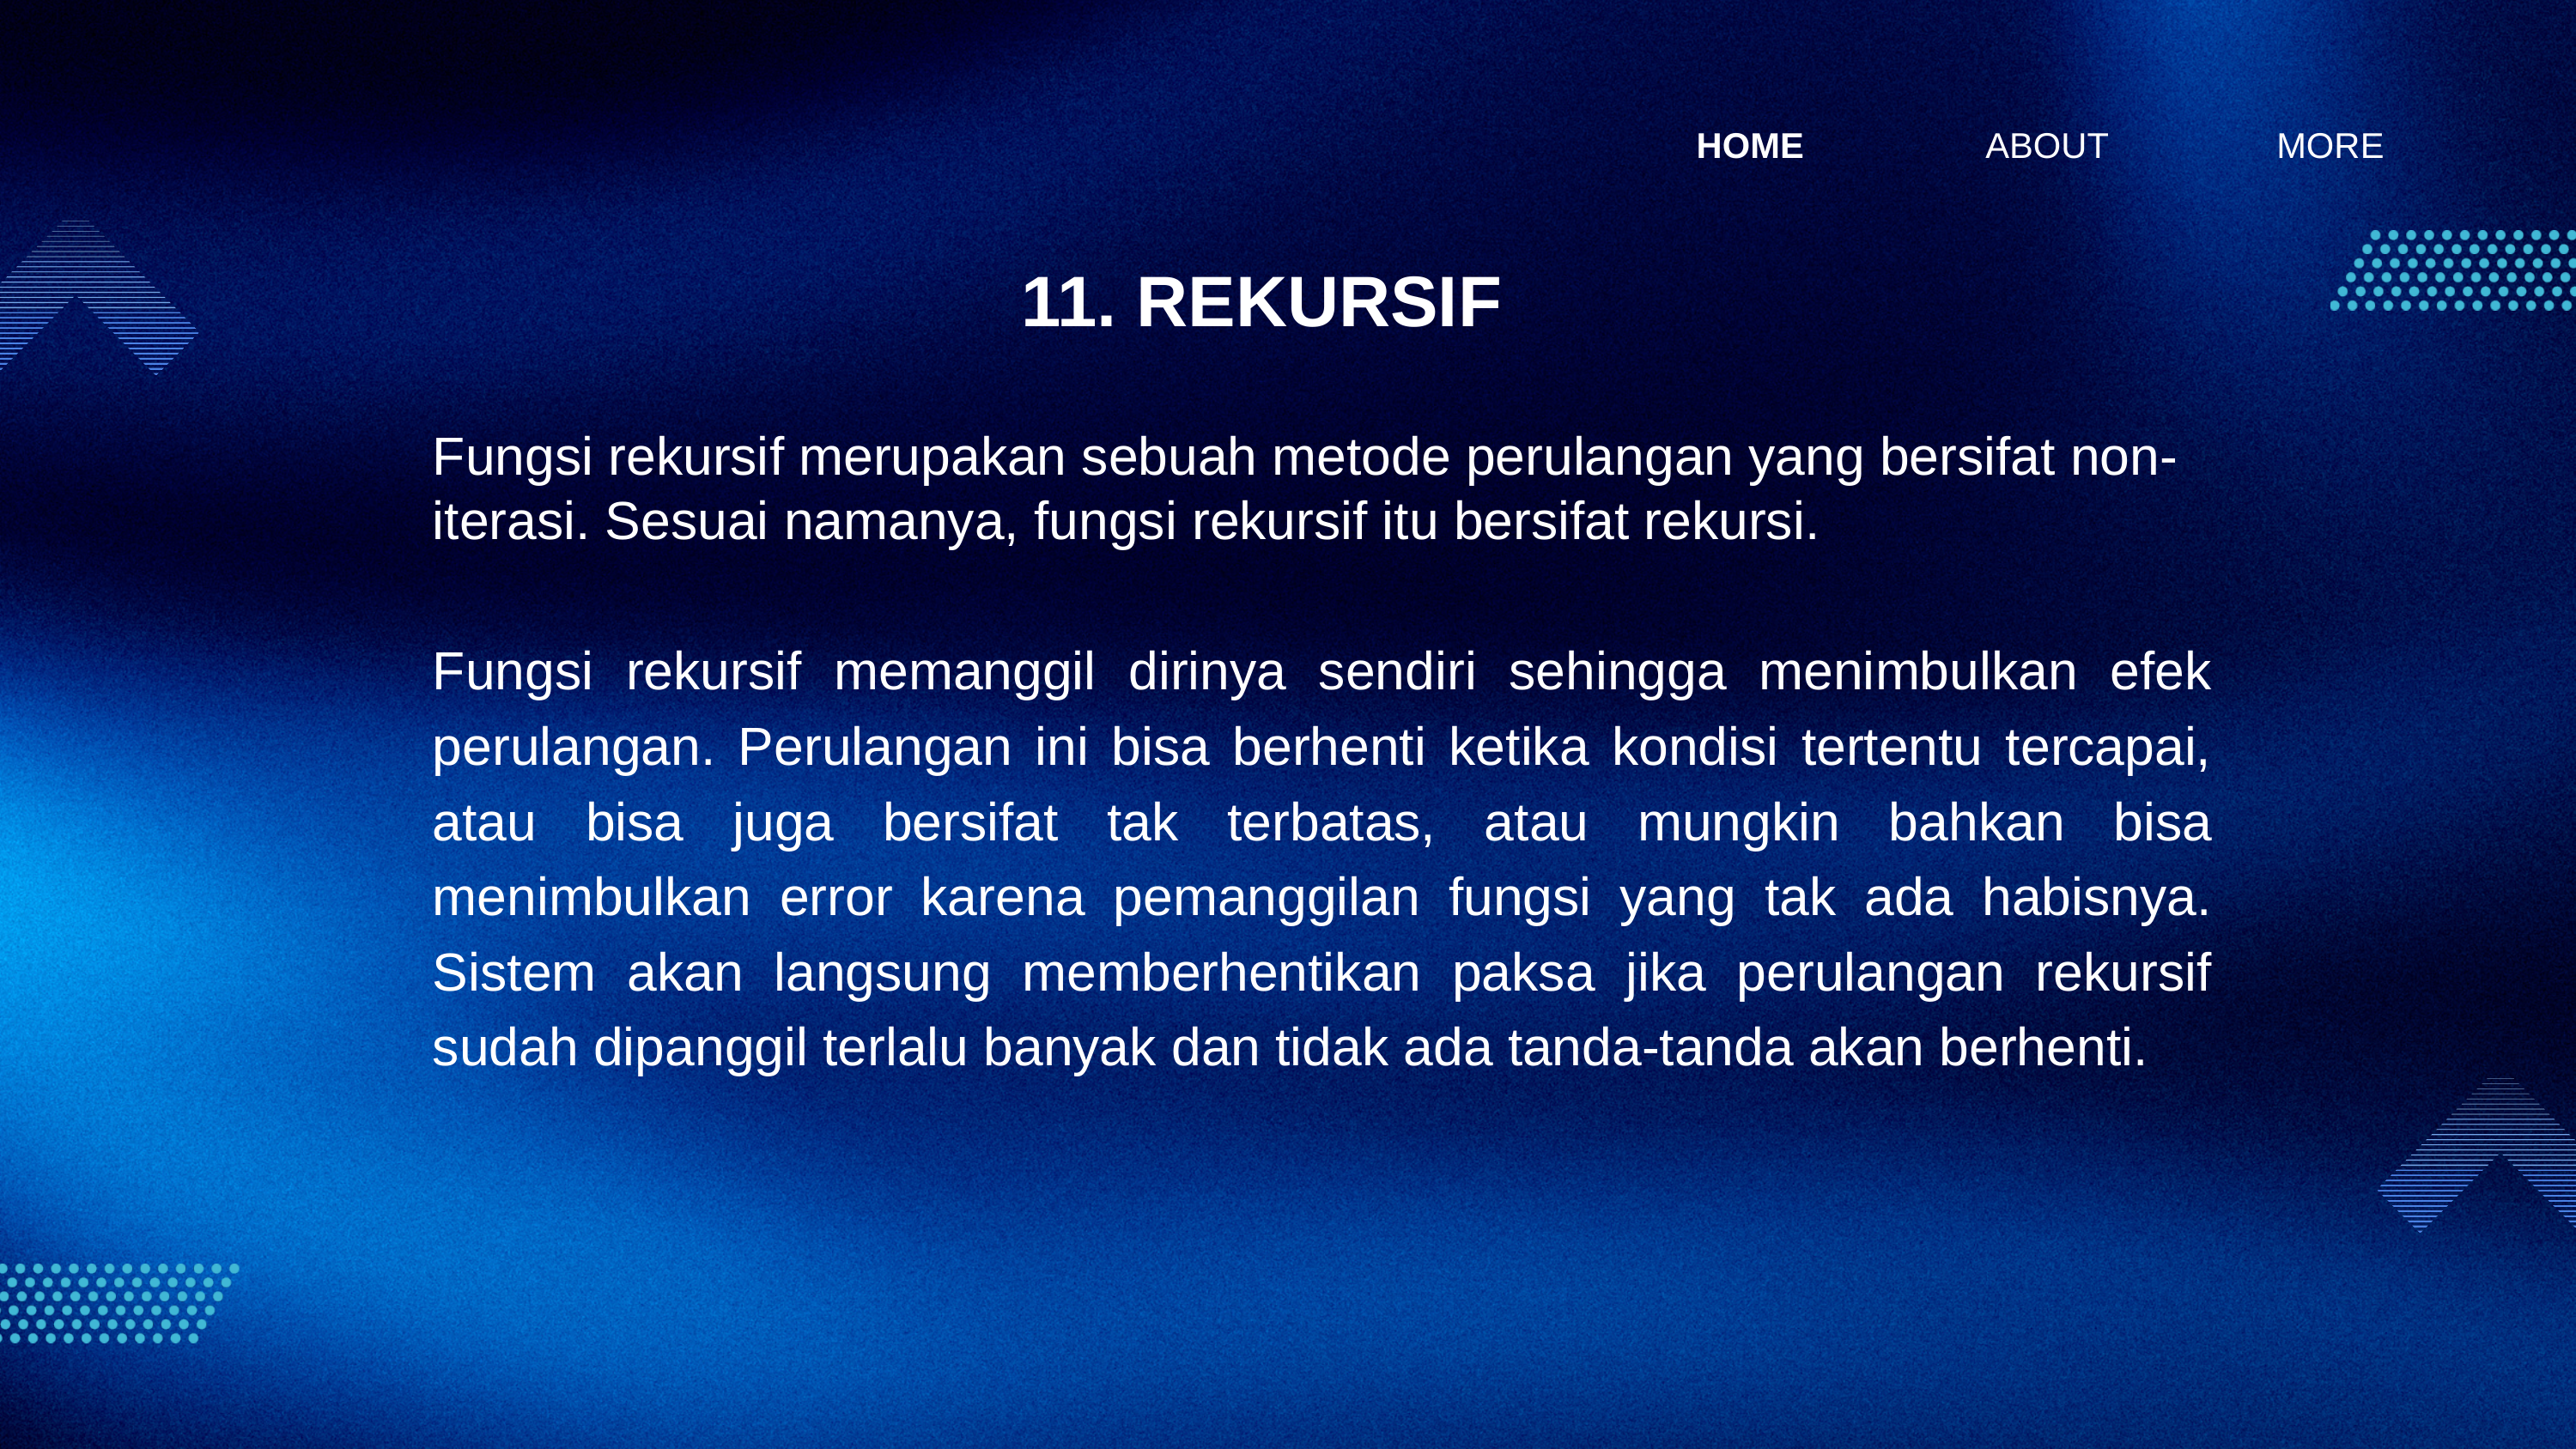

HOME
ABOUT
MORE

11. REKURSIF
Fungsi rekursif merupakan sebuah metode perulangan yang bersifat non-iterasi. Sesuai namanya, fungsi rekursif itu bersifat rekursi.
Fungsi rekursif memanggil dirinya sendiri sehingga menimbulkan efek perulangan. Perulangan ini bisa berhenti ketika kondisi tertentu tercapai, atau bisa juga bersifat tak terbatas, atau mungkin bahkan bisa menimbulkan error karena pemanggilan fungsi yang tak ada habisnya. Sistem akan langsung memberhentikan paksa jika perulangan rekursif sudah dipanggil terlalu banyak dan tidak ada tanda-tanda akan berhenti.